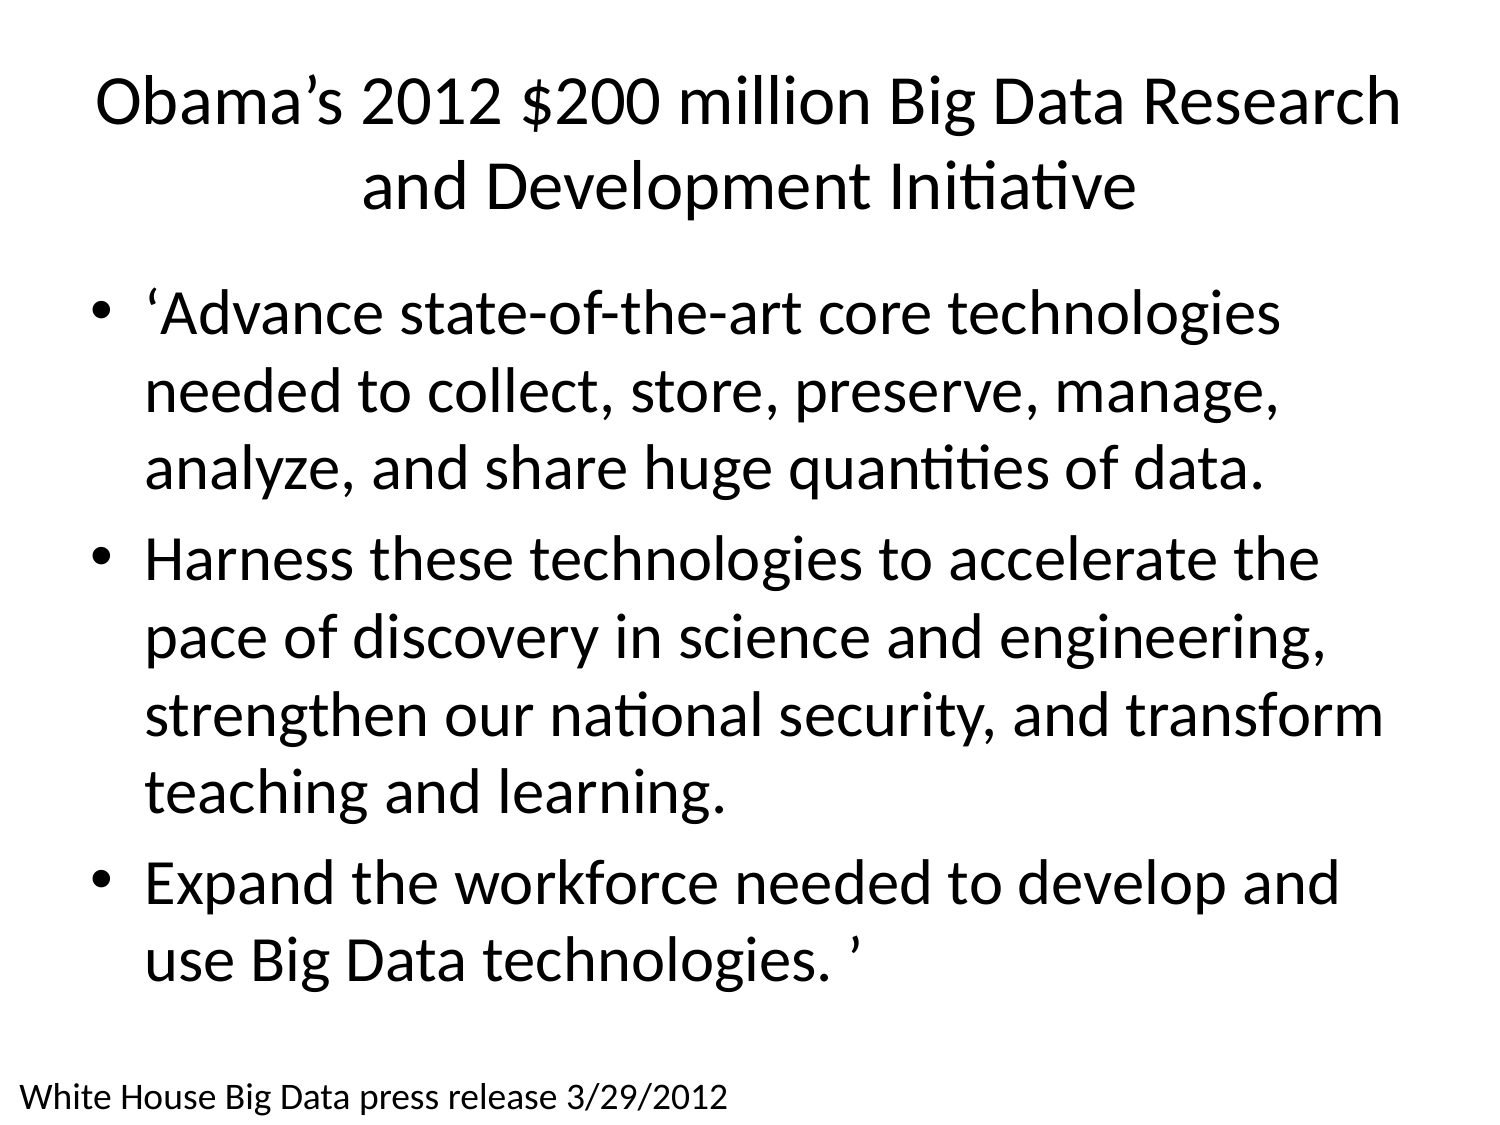

# Obama’s 2012 $200 million Big Data Research and Development Initiative
‘Advance state-of-the-art core technologies needed to collect, store, preserve, manage, analyze, and share huge quantities of data.
Harness these technologies to accelerate the pace of discovery in science and engineering, strengthen our national security, and transform teaching and learning.
Expand the workforce needed to develop and use Big Data technologies. ’

White House Big Data press release 3/29/2012